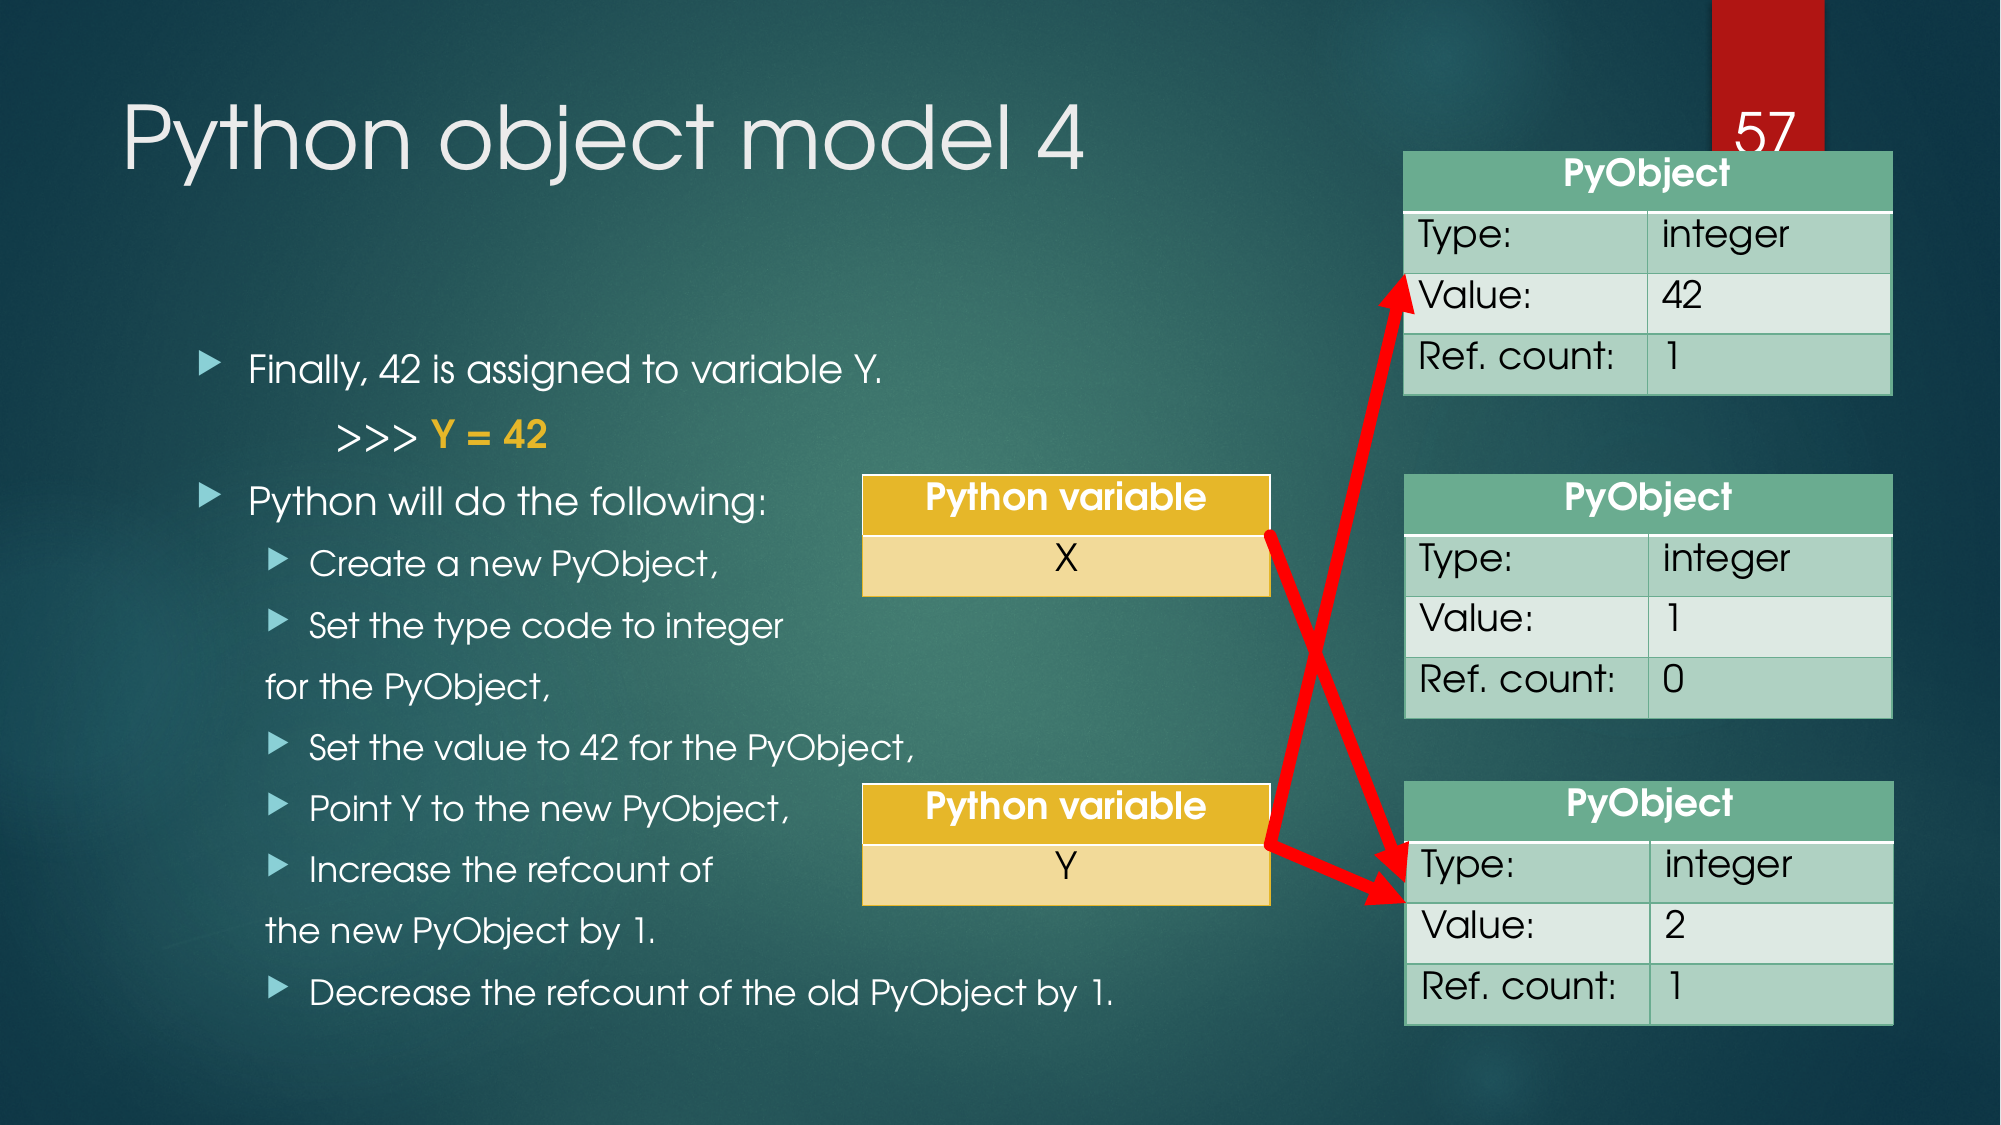

57
# Python object model 4
| PyObject |  |
| --- | --- |
| Type: | integer |
| Value: | 42 |
| Ref. count: | 1 |
| PyObject |  |
| --- | --- |
| Type: | integer |
| Value: | 42 |
| Ref. count: | 0 |
Finally, 42 is assigned to variable Y.
	>>> Y = 42
Python will do the following:
Create a new PyObject,
Set the type code to integer
	for the PyObject,
Set the value to 42 for the PyObject,
Point Y to the new PyObject,
Increase the refcount of
	the new PyObject by 1.
Decrease the refcount of the old PyObject by 1.

| Python variable |
| --- |
| X |
| PyObject |  |
| --- | --- |
| Type: | integer |
| Value: | 1 |
| Ref. count: | 0 |
| PyObject |  |
| --- | --- |
| Type: | integer |
| Value: | 2 |
| Ref. count: | 1 |
| PyObject |  |
| --- | --- |
| Type: | integer |
| Value: | 2 |
| Ref. count: | 2 |
| Python variable |
| --- |
| Y |